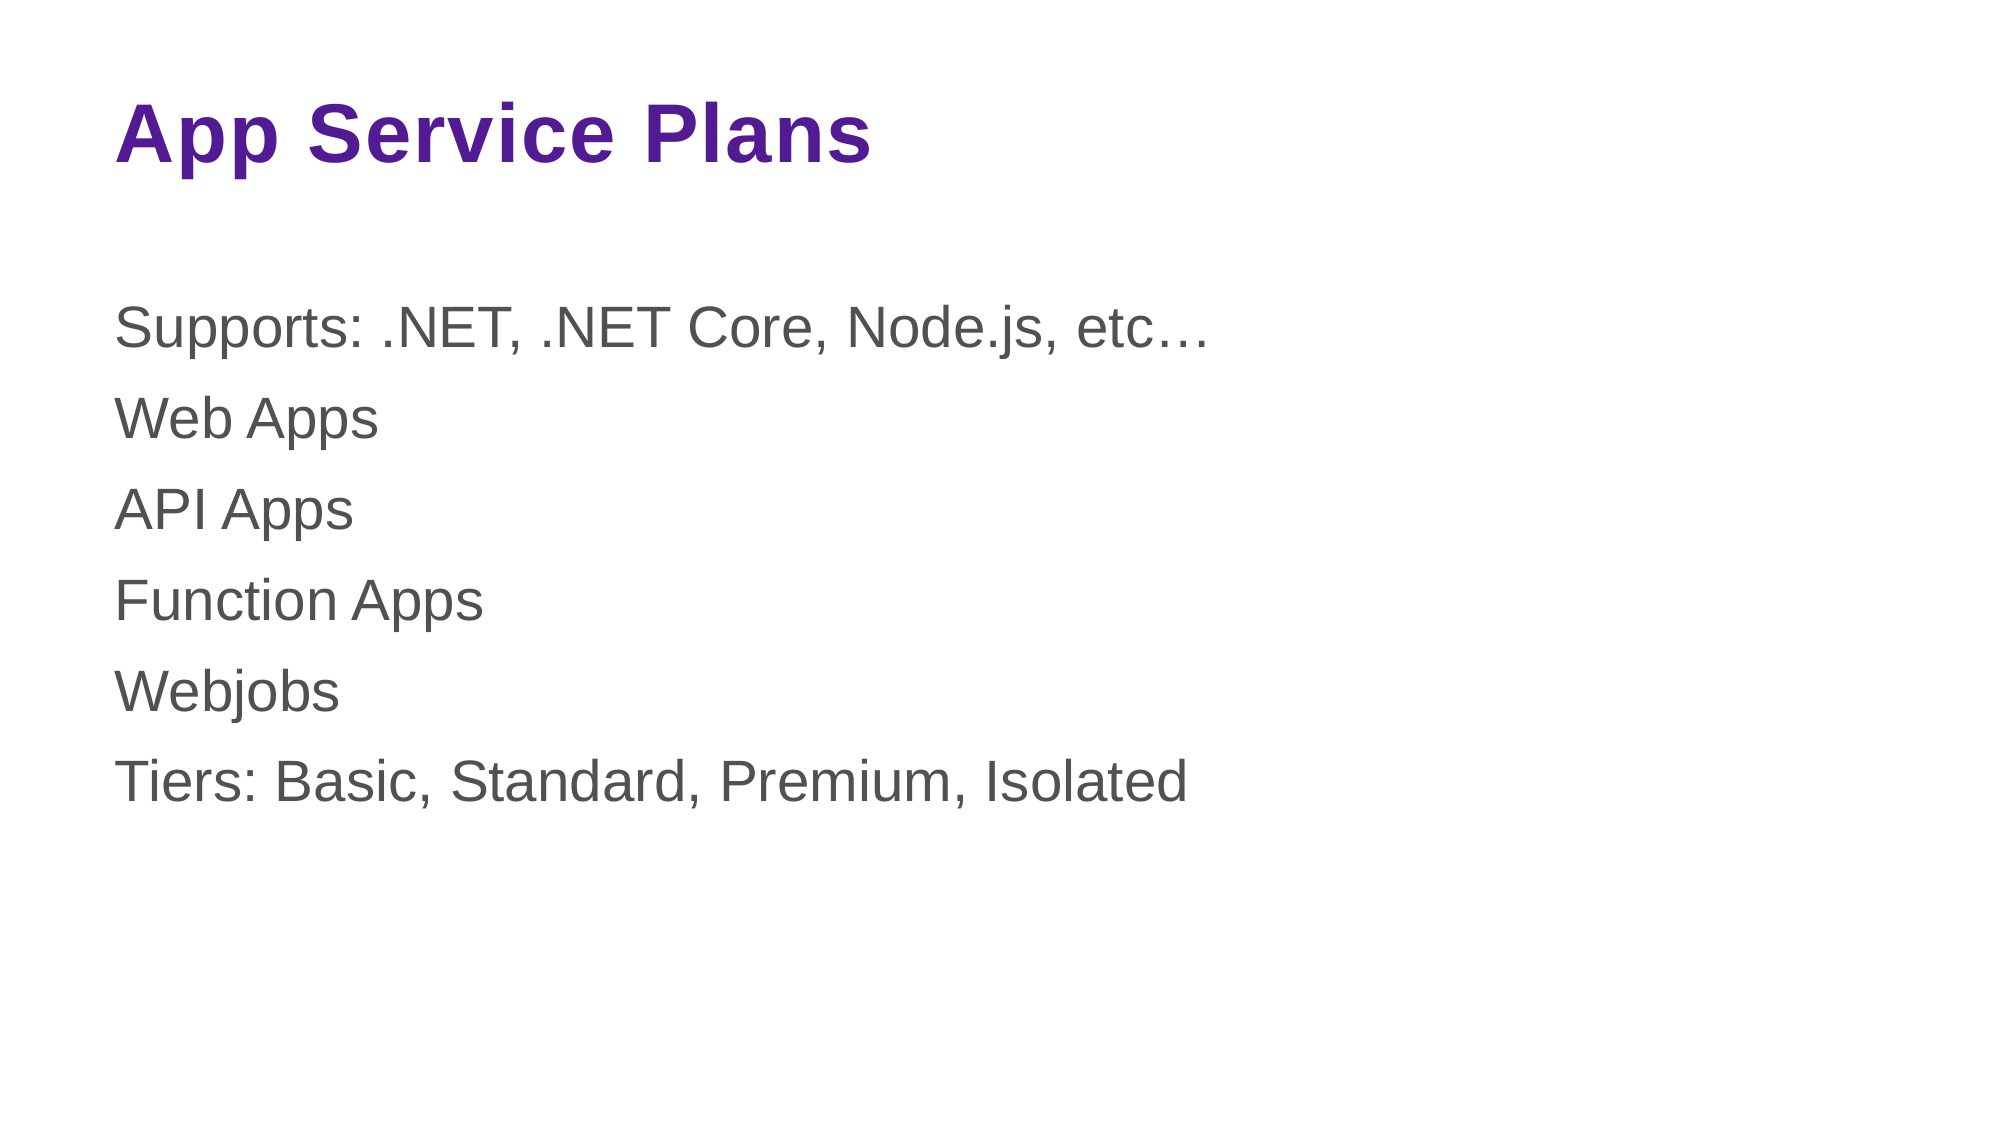

# App Service Plans
Supports: .NET, .NET Core, Node.js, etc…
Web Apps
API Apps
Function Apps
Webjobs
Tiers: Basic, Standard, Premium, Isolated